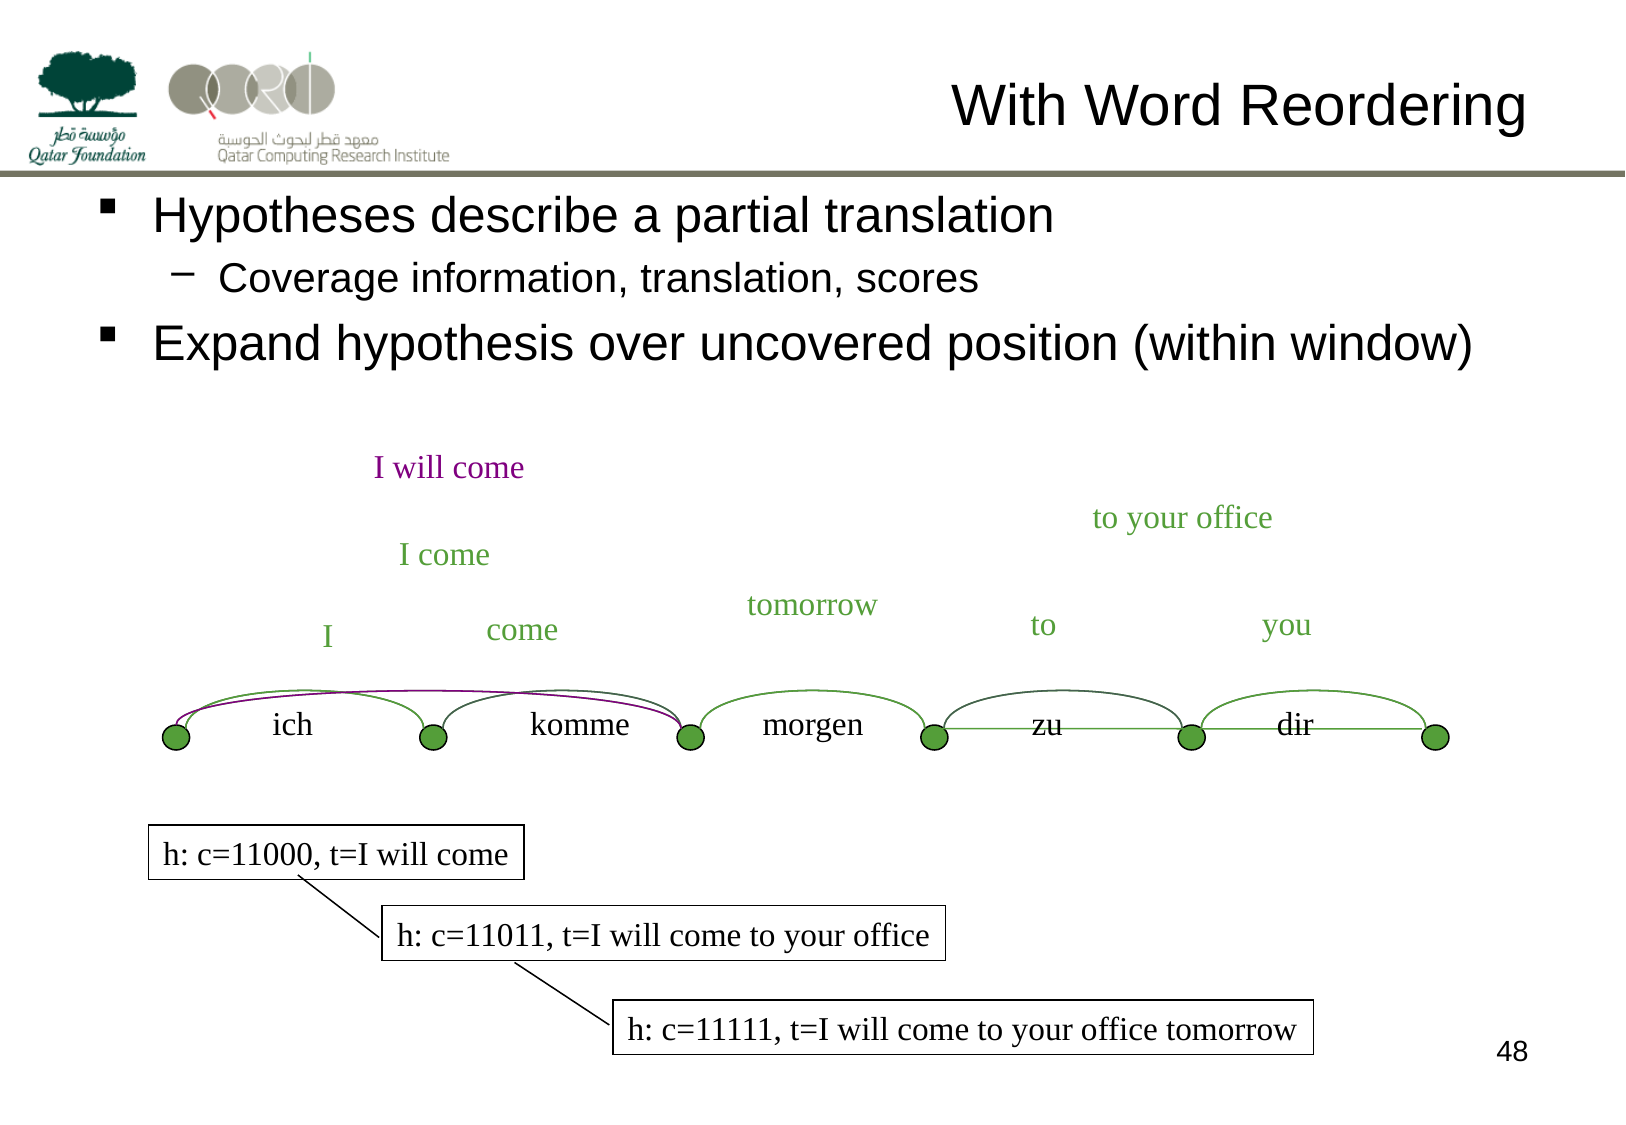

# With Word Reordering
Hypotheses describe a partial translation
Coverage information, translation, scores
Expand hypothesis over uncovered position (within window)
I will come
to your office
I come
tomorrow
to
you
come
I
ich
komme
morgen
zu
dir

h: c=11000, t=I will come

h: c=11011, t=I will come to your office

h: c=11111, t=I will come to your office tomorrow
48